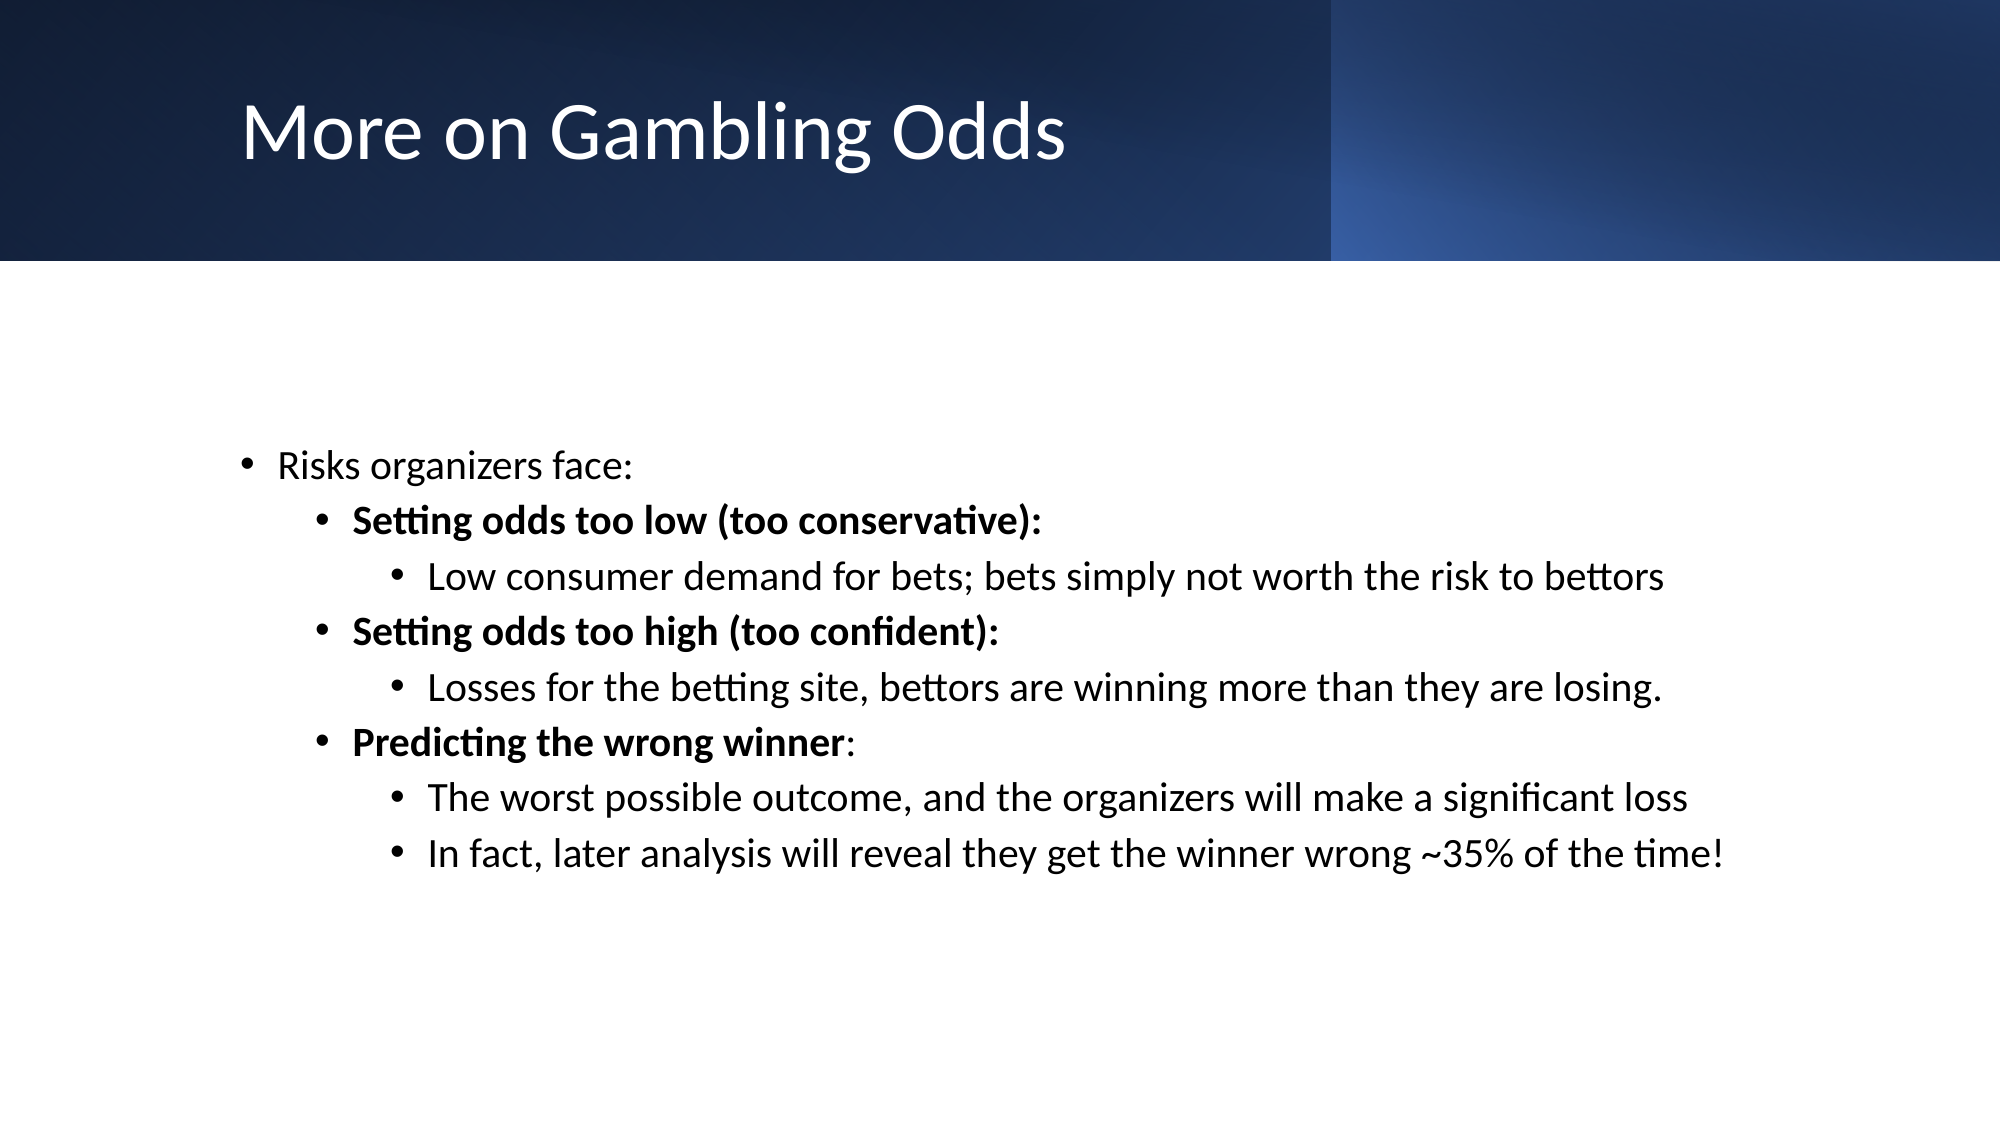

# More on Gambling Odds
Risks organizers face:
Setting odds too low (too conservative):
Low consumer demand for bets; bets simply not worth the risk to bettors
Setting odds too high (too confident):
Losses for the betting site, bettors are winning more than they are losing.
Predicting the wrong winner:
The worst possible outcome, and the organizers will make a significant loss
In fact, later analysis will reveal they get the winner wrong ~35% of the time!